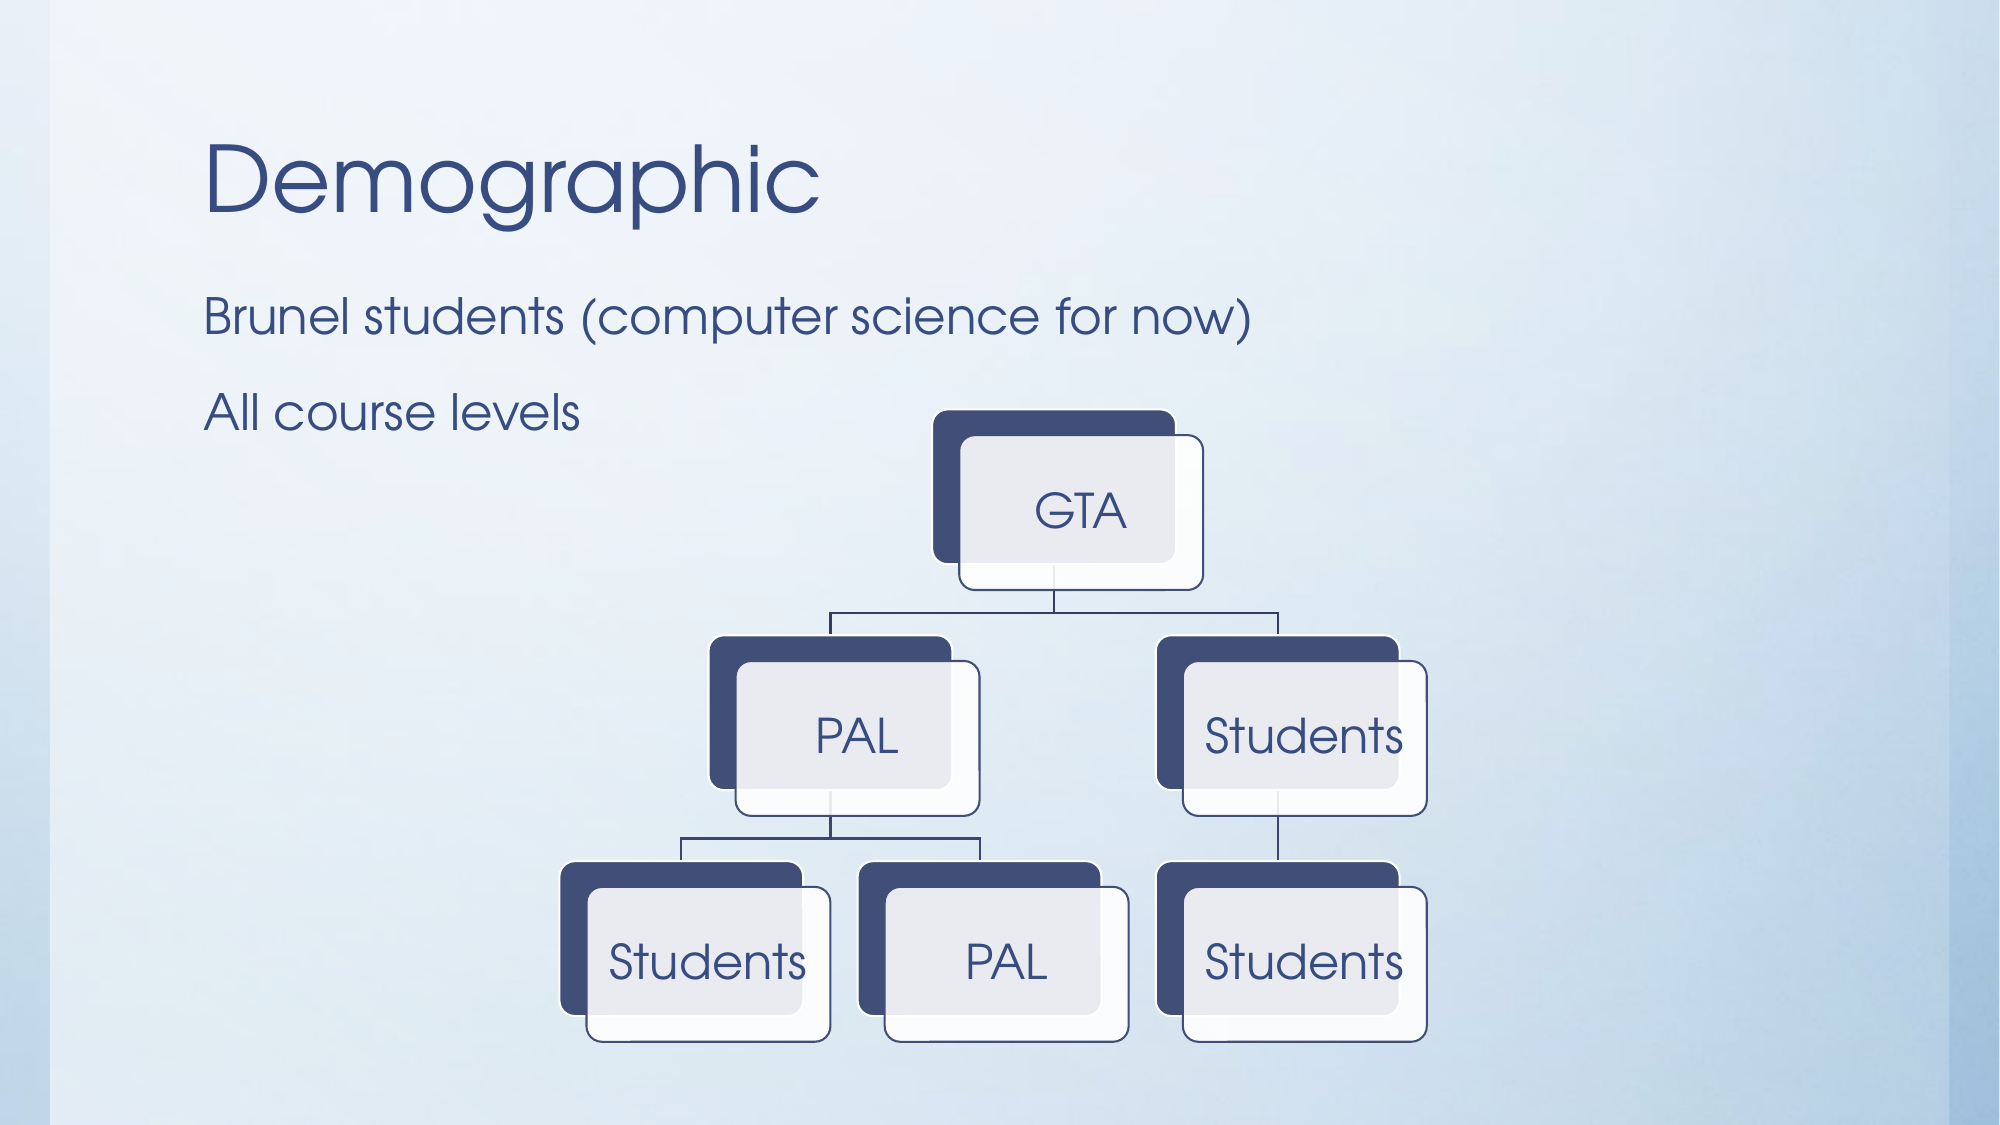

# Demographic
Brunel students (computer science for now)
All course levels

GTA

PAL
Students

Students
PAL
Students